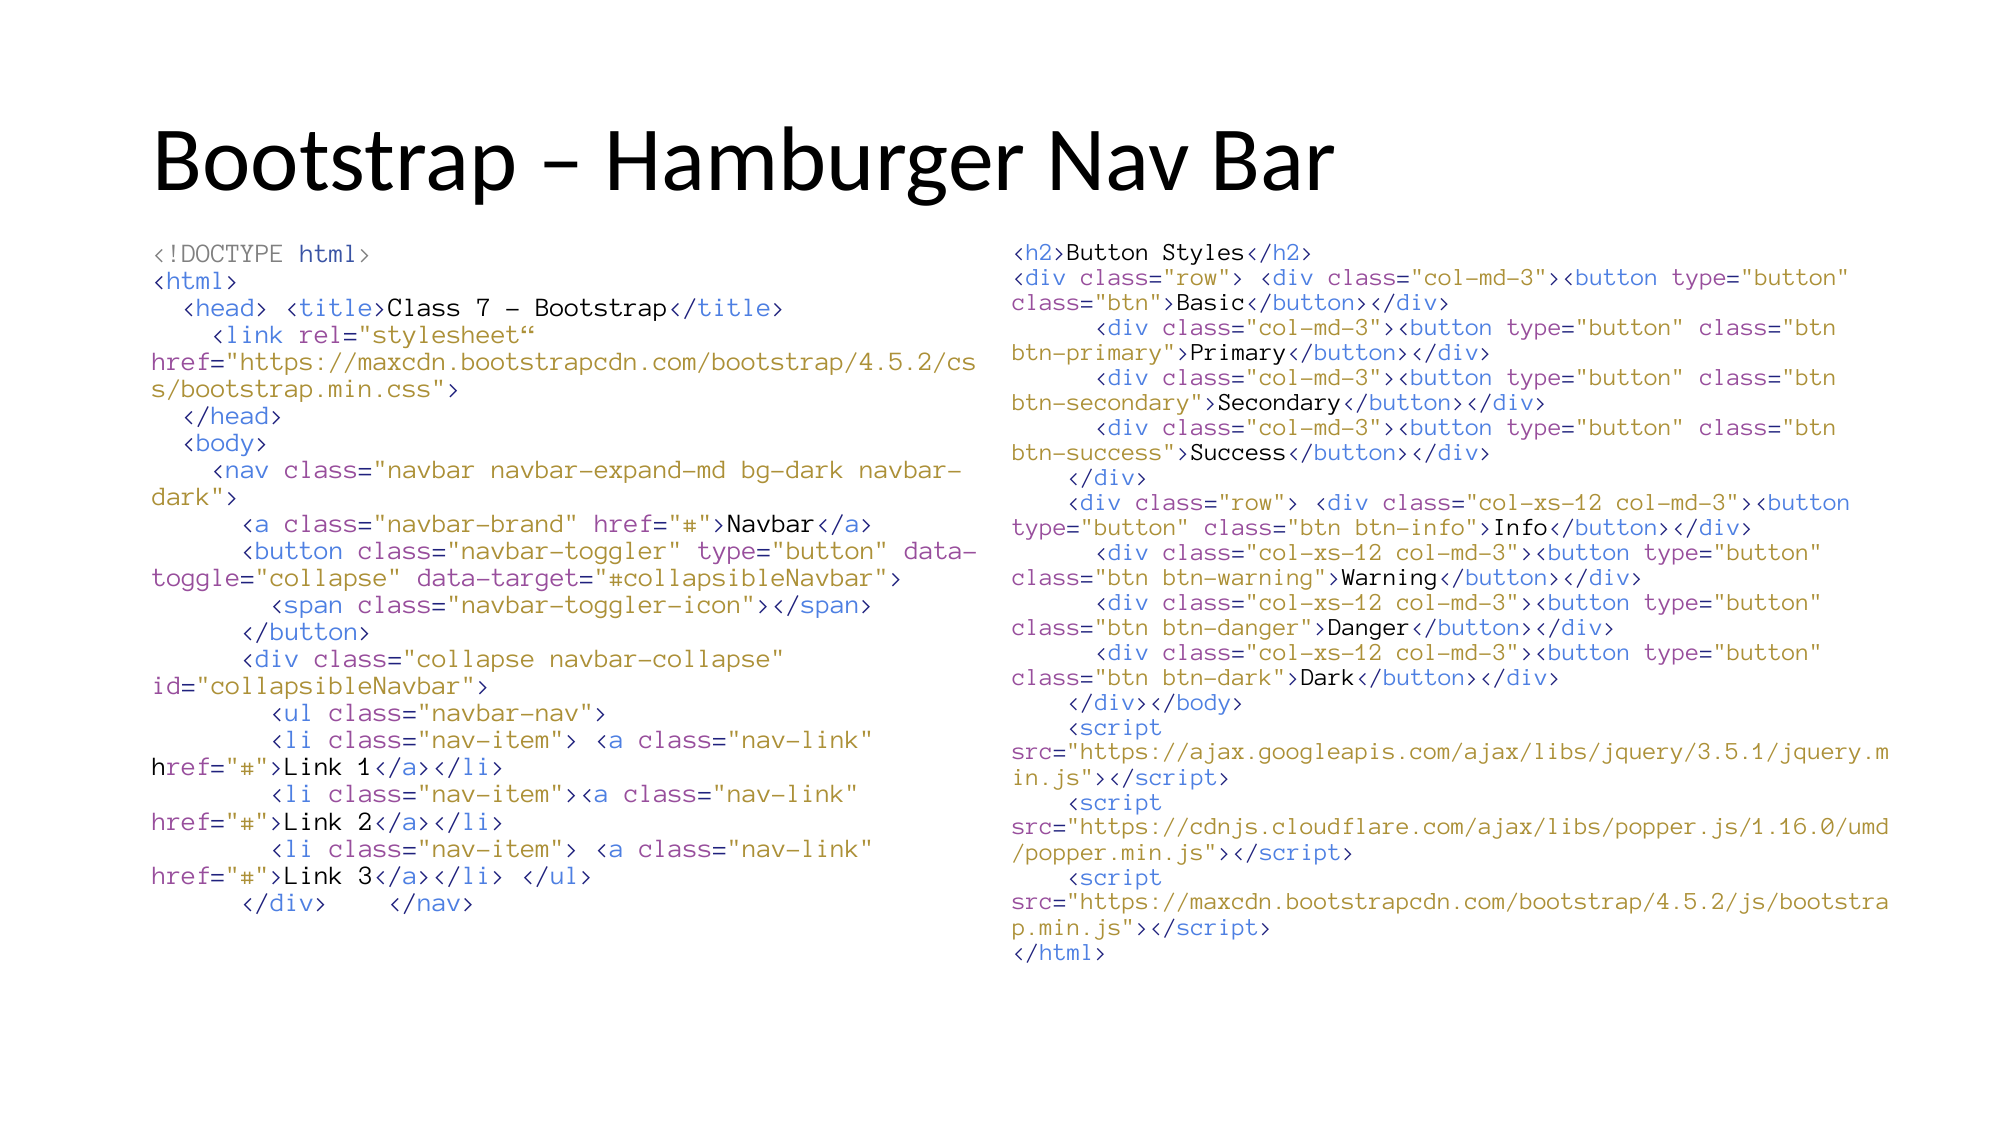

# Bootstrap – Hamburger Nav Bar
| <!DOCTYPE html> <html> <head> <title>Class 7 - Bootstrap</title> <link rel="stylesheet“ href="https://maxcdn.bootstrapcdn.com/bootstrap/4.5.2/css/bootstrap.min.css"> </head> <body> <nav class="navbar navbar-expand-md bg-dark navbar-dark"> <a class="navbar-brand" href="#">Navbar</a> <button class="navbar-toggler" type="button" data-toggle="collapse" data-target="#collapsibleNavbar"> <span class="navbar-toggler-icon"></span> </button> <div class="collapse navbar-collapse" id="collapsibleNavbar"> <ul class="navbar-nav"> <li class="nav-item"> <a class="nav-link" href="#">Link 1</a></li> <li class="nav-item"><a class="nav-link" href="#">Link 2</a></li> <li class="nav-item"> <a class="nav-link" href="#">Link 3</a></li> </ul> </div> </nav> | <h2>Button Styles</h2> <div class="row"> <div class="col-md-3"><button type="button" class="btn">Basic</button></div> <div class="col-md-3"><button type="button" class="btn btn-primary">Primary</button></div> <div class="col-md-3"><button type="button" class="btn btn-secondary">Secondary</button></div> <div class="col-md-3"><button type="button" class="btn btn-success">Success</button></div> </div> <div class="row"> <div class="col-xs-12 col-md-3"><button type="button" class="btn btn-info">Info</button></div> <div class="col-xs-12 col-md-3"><button type="button" class="btn btn-warning">Warning</button></div> <div class="col-xs-12 col-md-3"><button type="button" class="btn btn-danger">Danger</button></div> <div class="col-xs-12 col-md-3"><button type="button" class="btn btn-dark">Dark</button></div> </div></body> <script src="https://ajax.googleapis.com/ajax/libs/jquery/3.5.1/jquery.min.js"></script> <script src="https://cdnjs.cloudflare.com/ajax/libs/popper.js/1.16.0/umd/popper.min.js"></script> <script src="https://maxcdn.bootstrapcdn.com/bootstrap/4.5.2/js/bootstrap.min.js"></script> </html> |
| --- | --- |